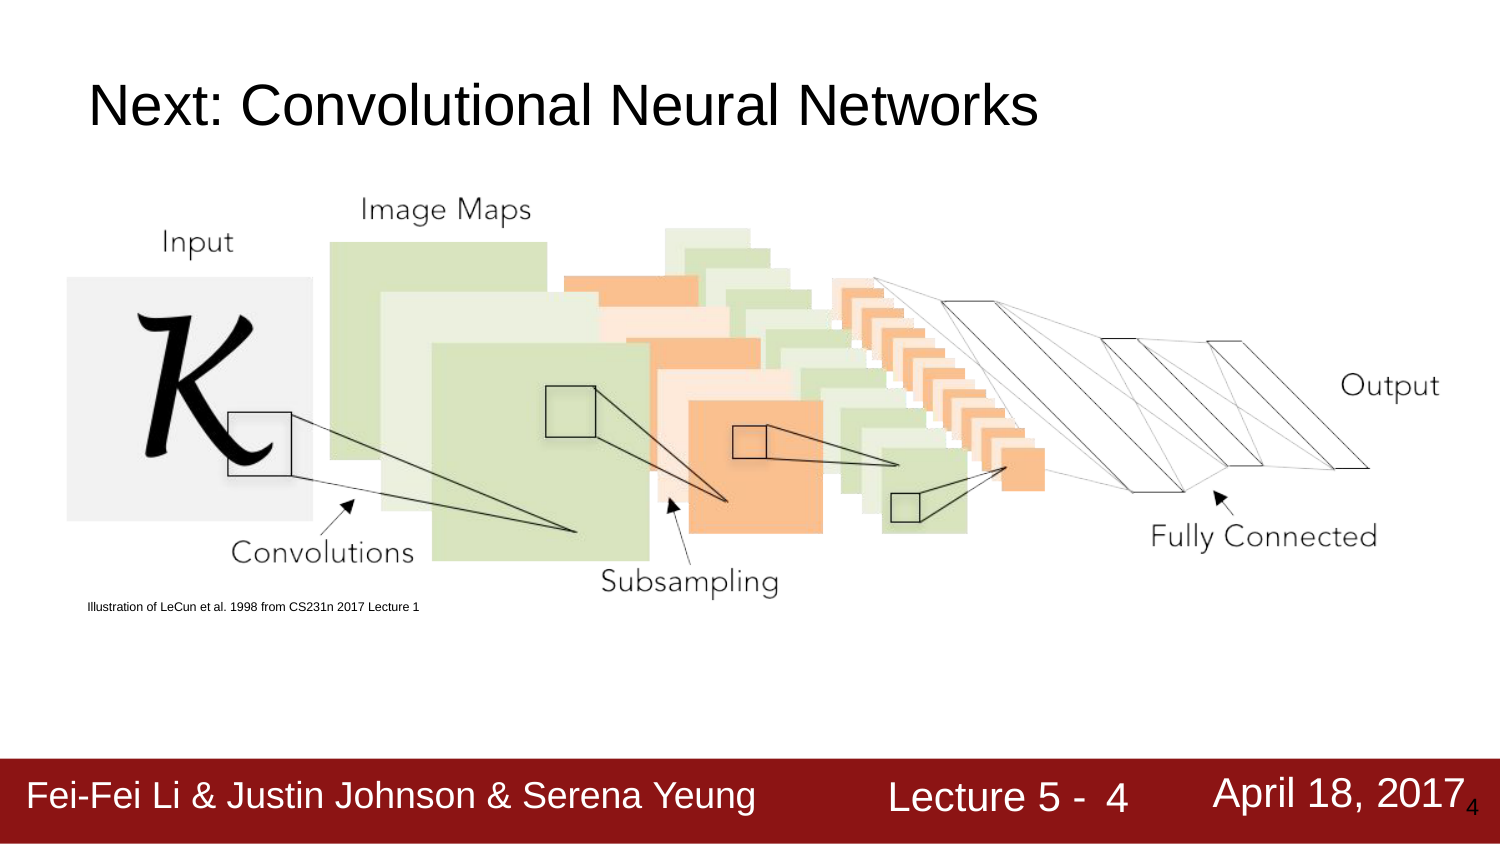

# Next: Convolutional Neural Networks

Illustration of LeCun et al. 1998 from CS231n 2017 Lecture 1
Lecture 5 -
April 18, 20174
Fei-Fei Li & Justin Johnson & Serena Yeung
4